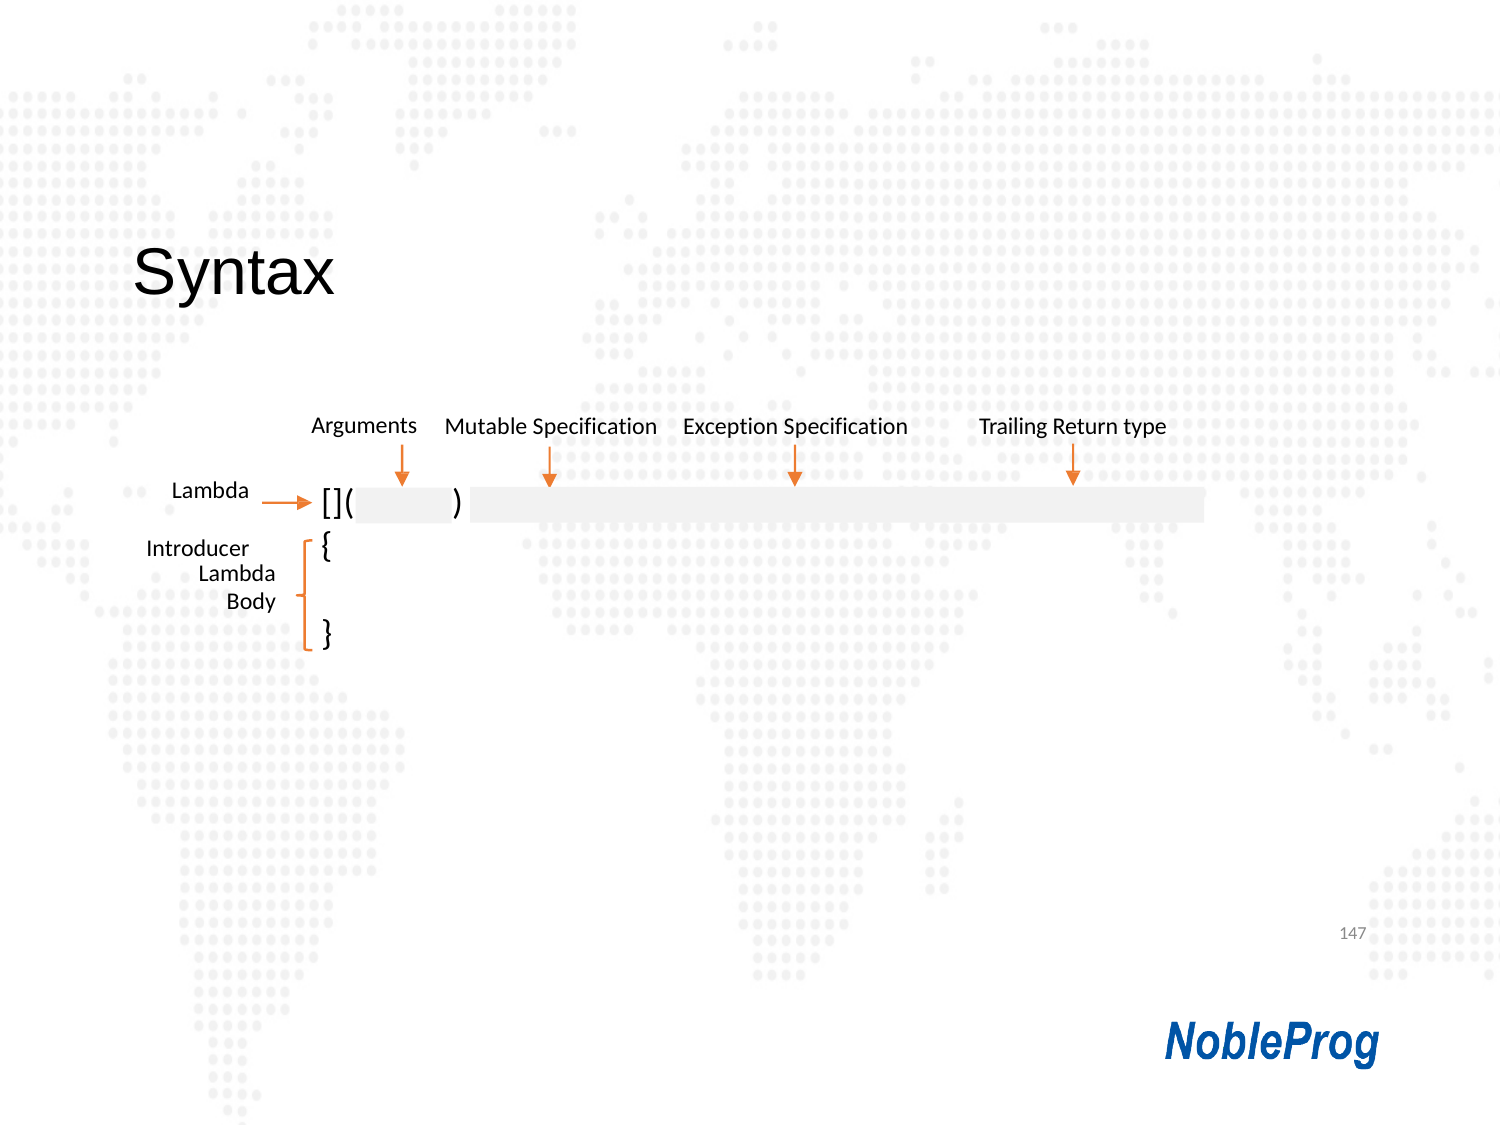

# Syntax
Arguments
Mutable Specification	Exception Specification
Trailing Return type

Lambda  Introducer
[](
{
)

<args>
<mutable> <excp specification> -> <return type>

Lambda
Body
}
147